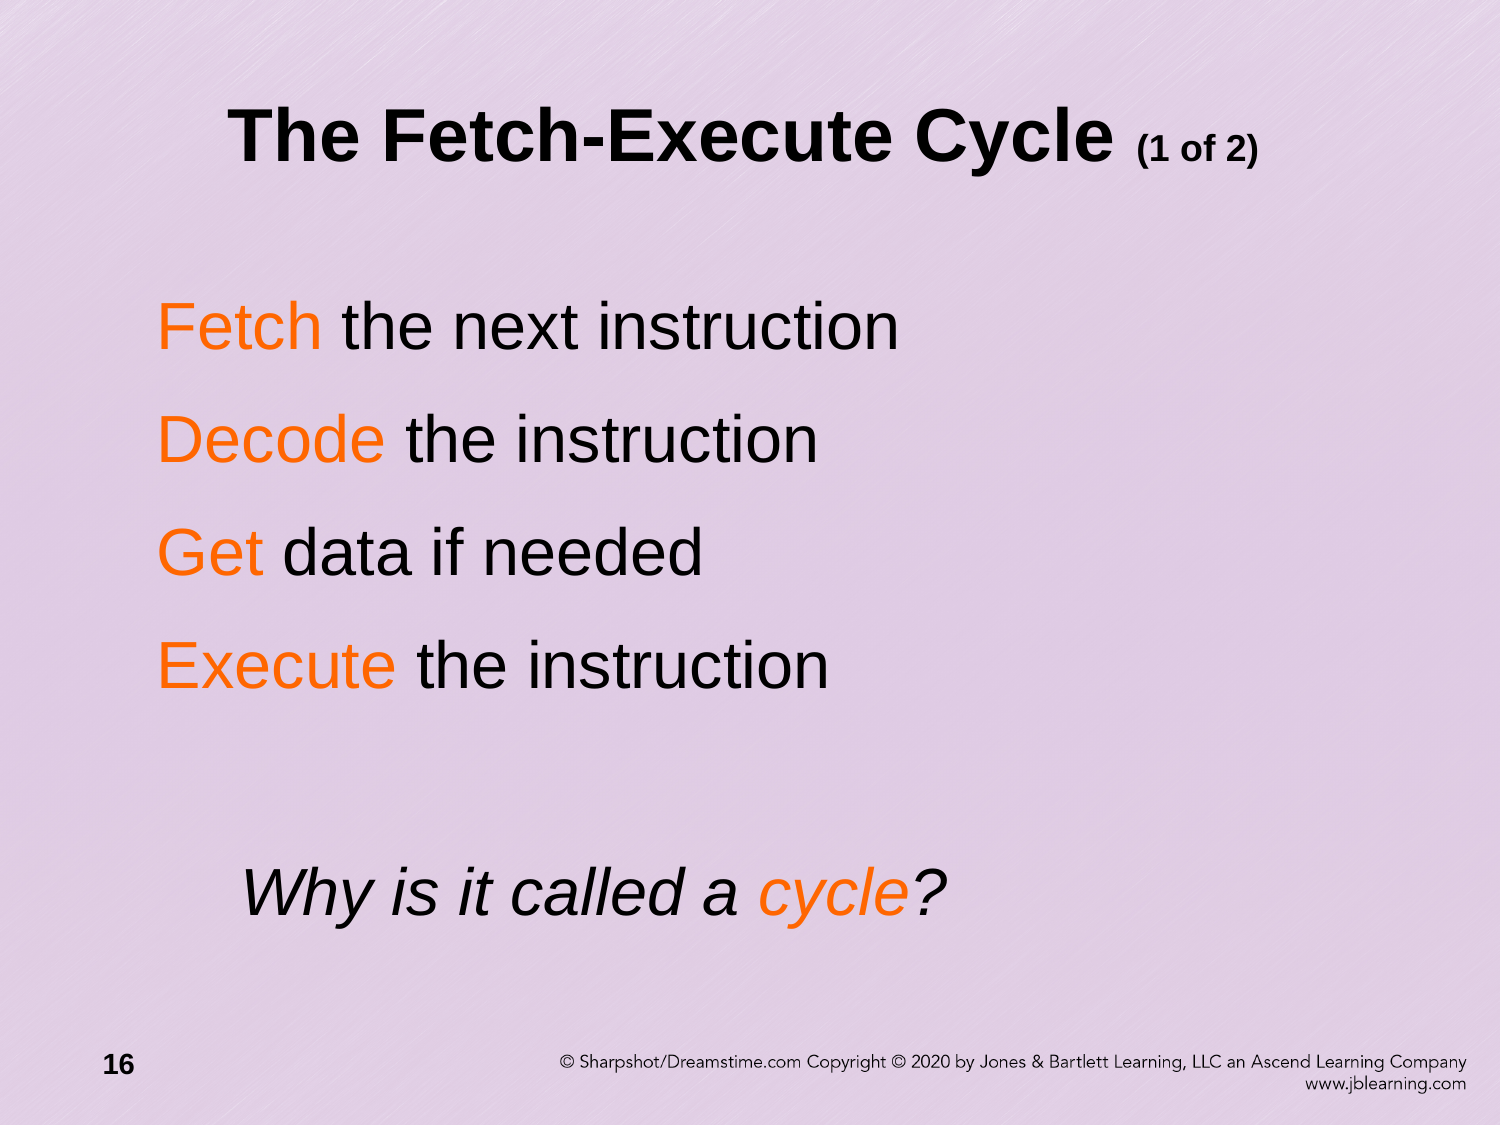

# The Fetch-Execute Cycle (1 of 2)
Fetch the next instruction
Decode the instruction
Get data if needed
Execute the instruction

	Why is it called a cycle?
16